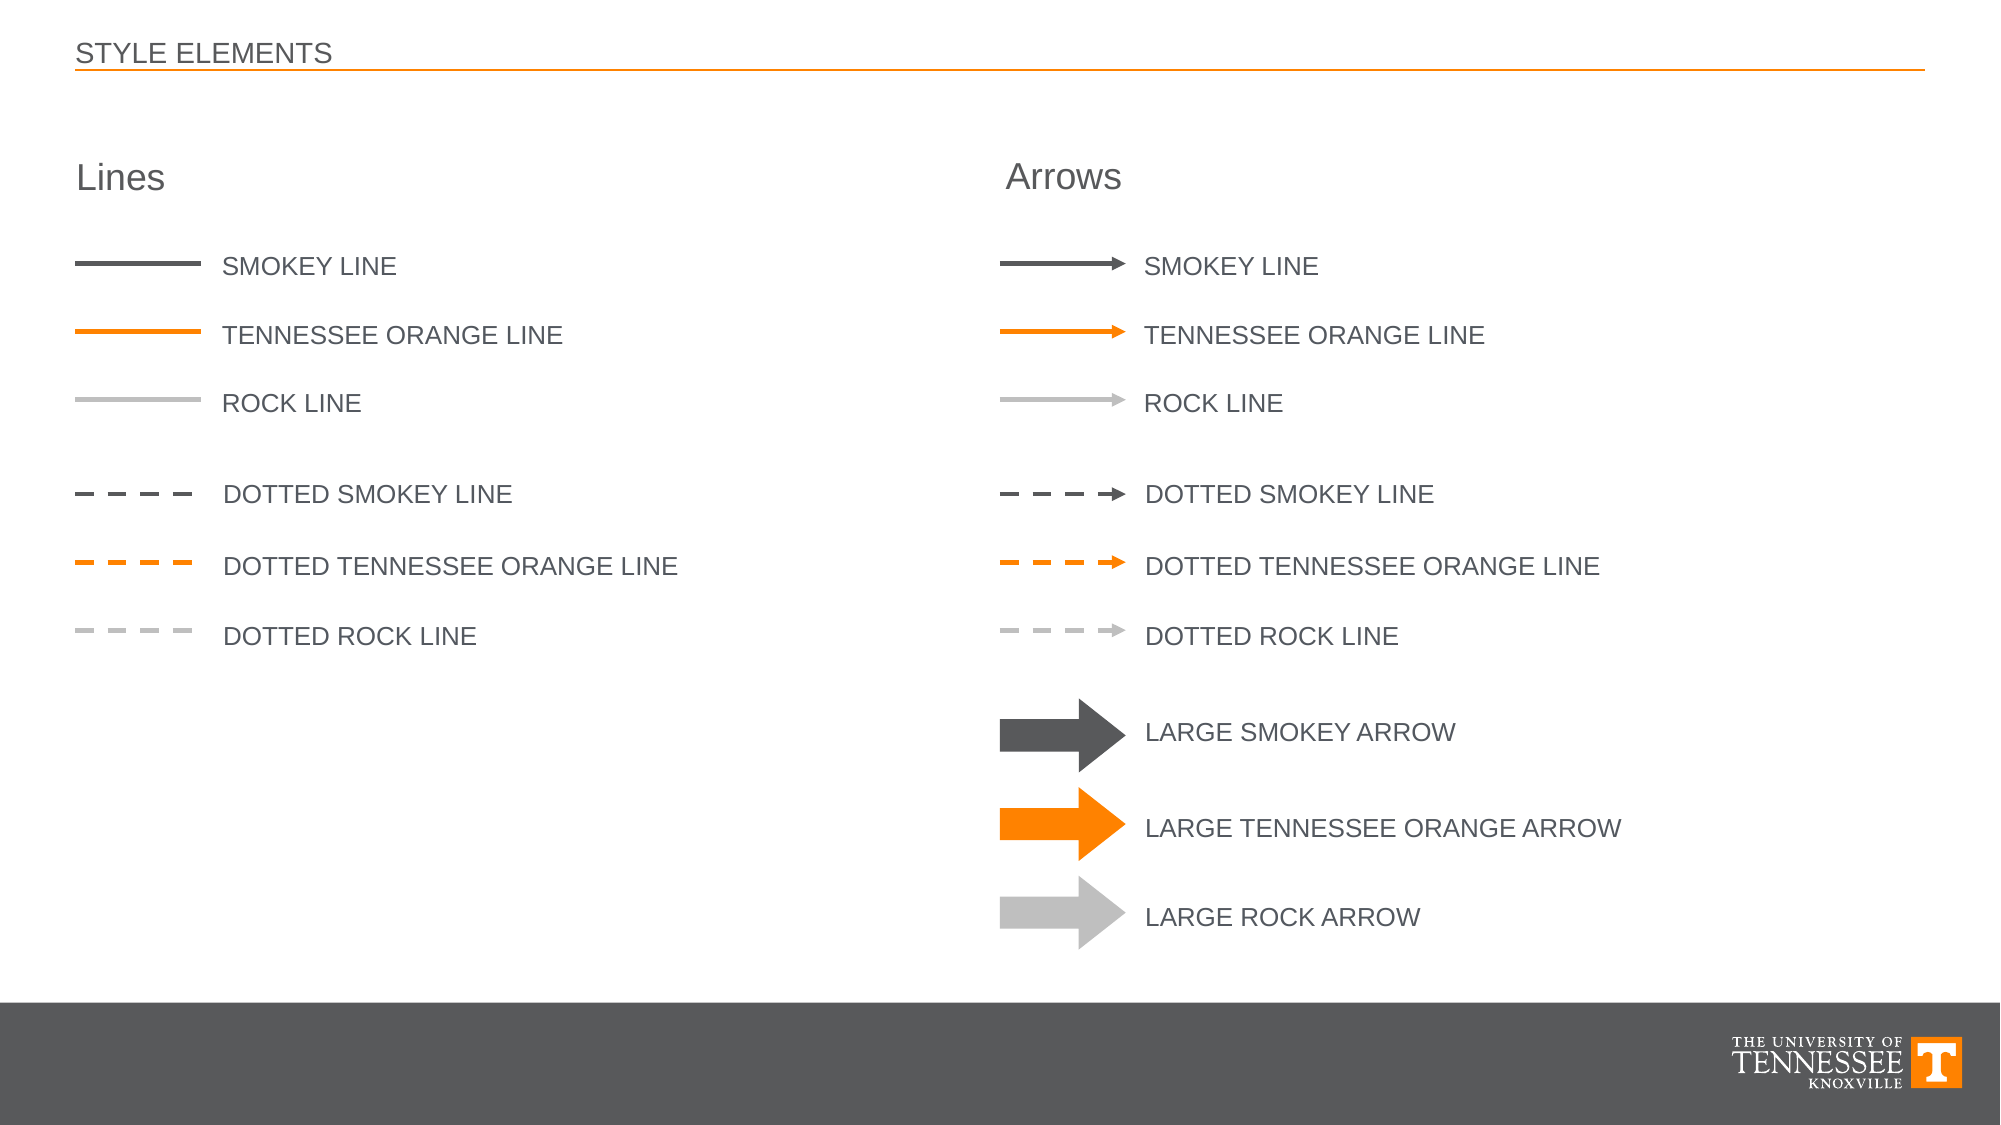

STYLE ELEMENTS
Arrows
Lines
SMOKEY LINE
SMOKEY LINE
TENNESSEE ORANGE LINE
TENNESSEE ORANGE LINE
ROCK LINE
ROCK LINE
DOTTED SMOKEY LINE
DOTTED SMOKEY LINE
DOTTED TENNESSEE ORANGE LINE
DOTTED TENNESSEE ORANGE LINE
DOTTED ROCK LINE
DOTTED ROCK LINE

LARGE SMOKEY ARROW

LARGE TENNESSEE ORANGE ARROW

LARGE ROCK ARROW